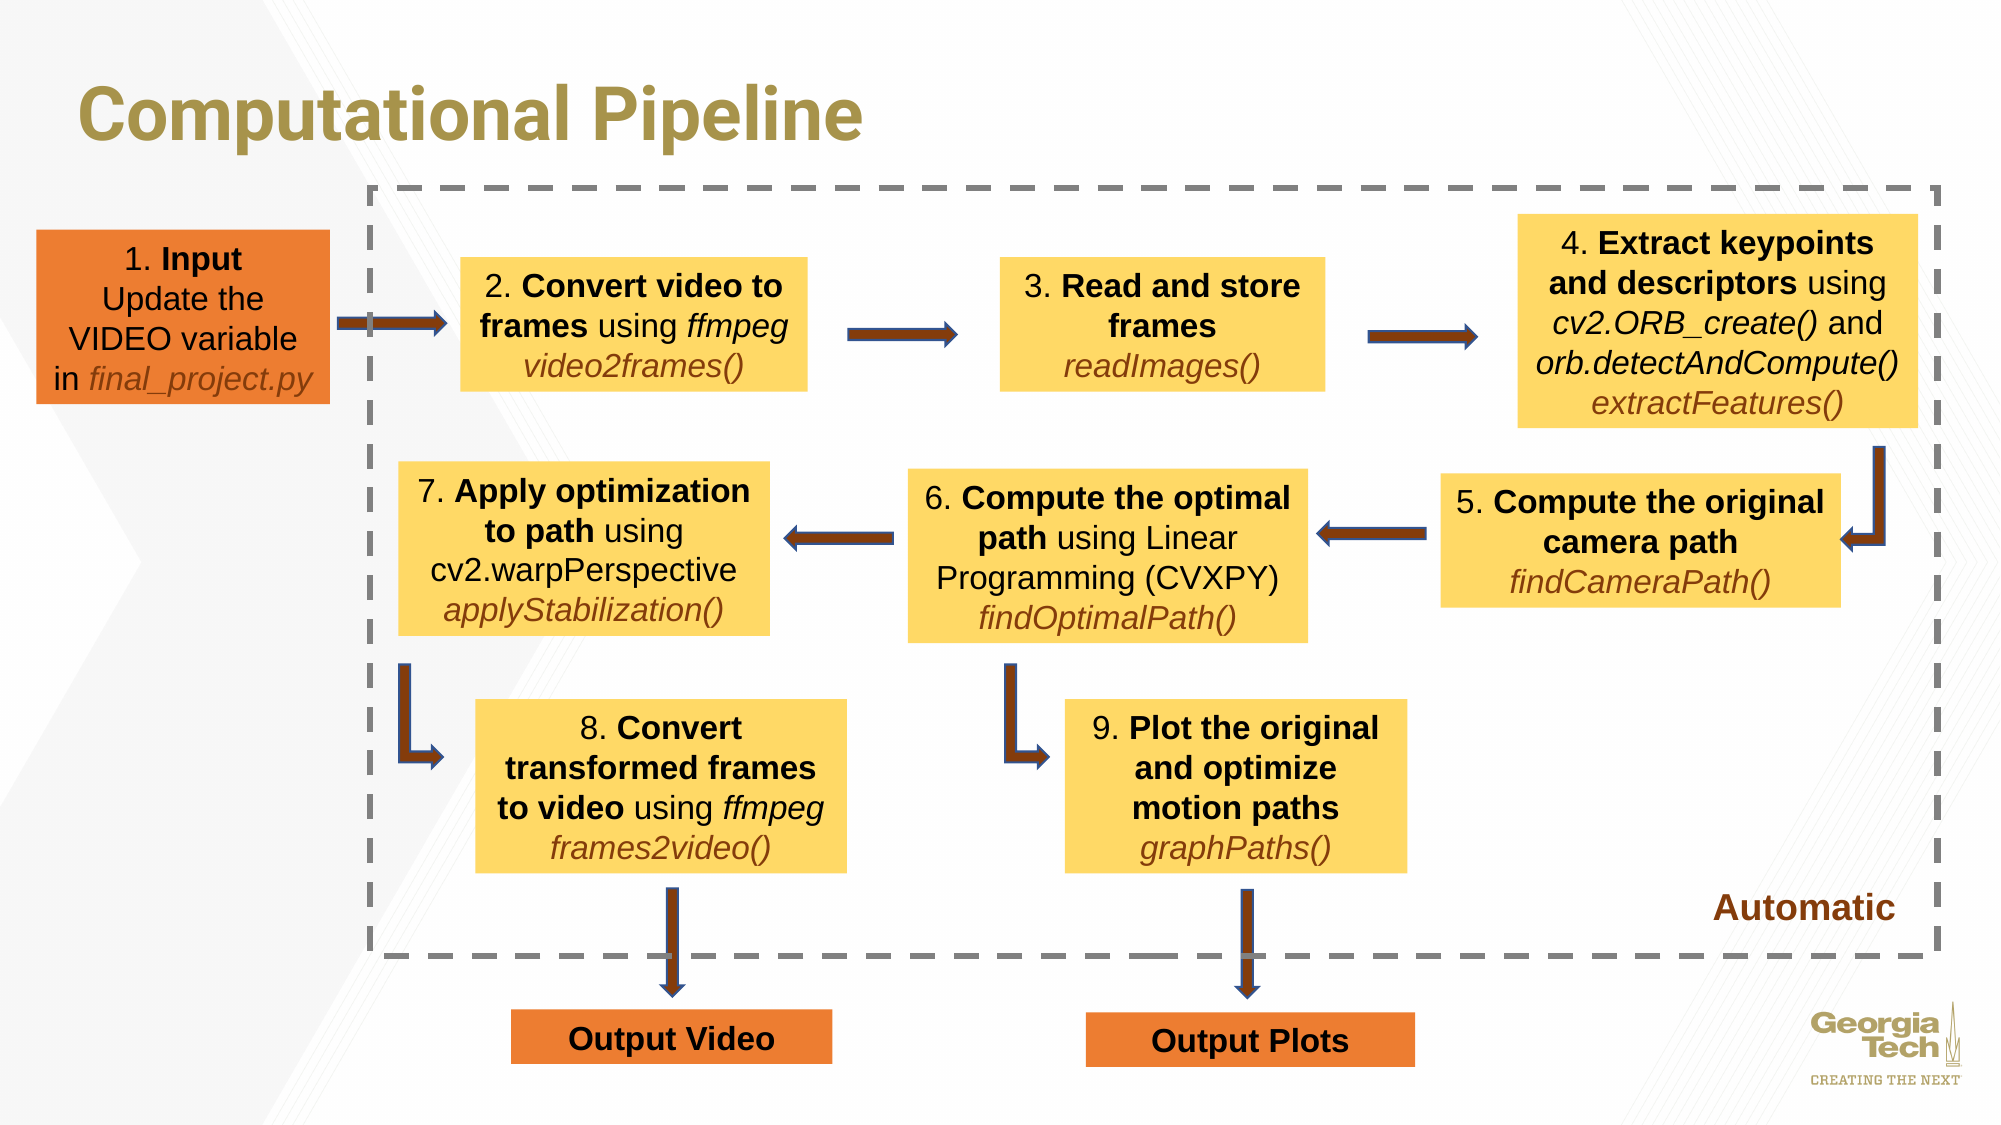

# Computational Pipeline

4. Extract keypoints and descriptors using cv2.ORB_create() and orb.detectAndCompute()
extractFeatures()
1. Input
Update the VIDEO variable in final_project.py
2. Convert video to frames using ffmpeg
video2frames()
3. Read and store frames
readImages()

7. Apply optimization to path using cv2.warpPerspective
applyStabilization()
6. Compute the optimal path using Linear Programming (CVXPY)
findOptimalPath()
5. Compute the original camera path
findCameraPath()

8. Convert transformed frames to video using ffmpeg
frames2video()
9. Plot the original and optimize motion paths
graphPaths()
Automatic

Output Video
Output Plots